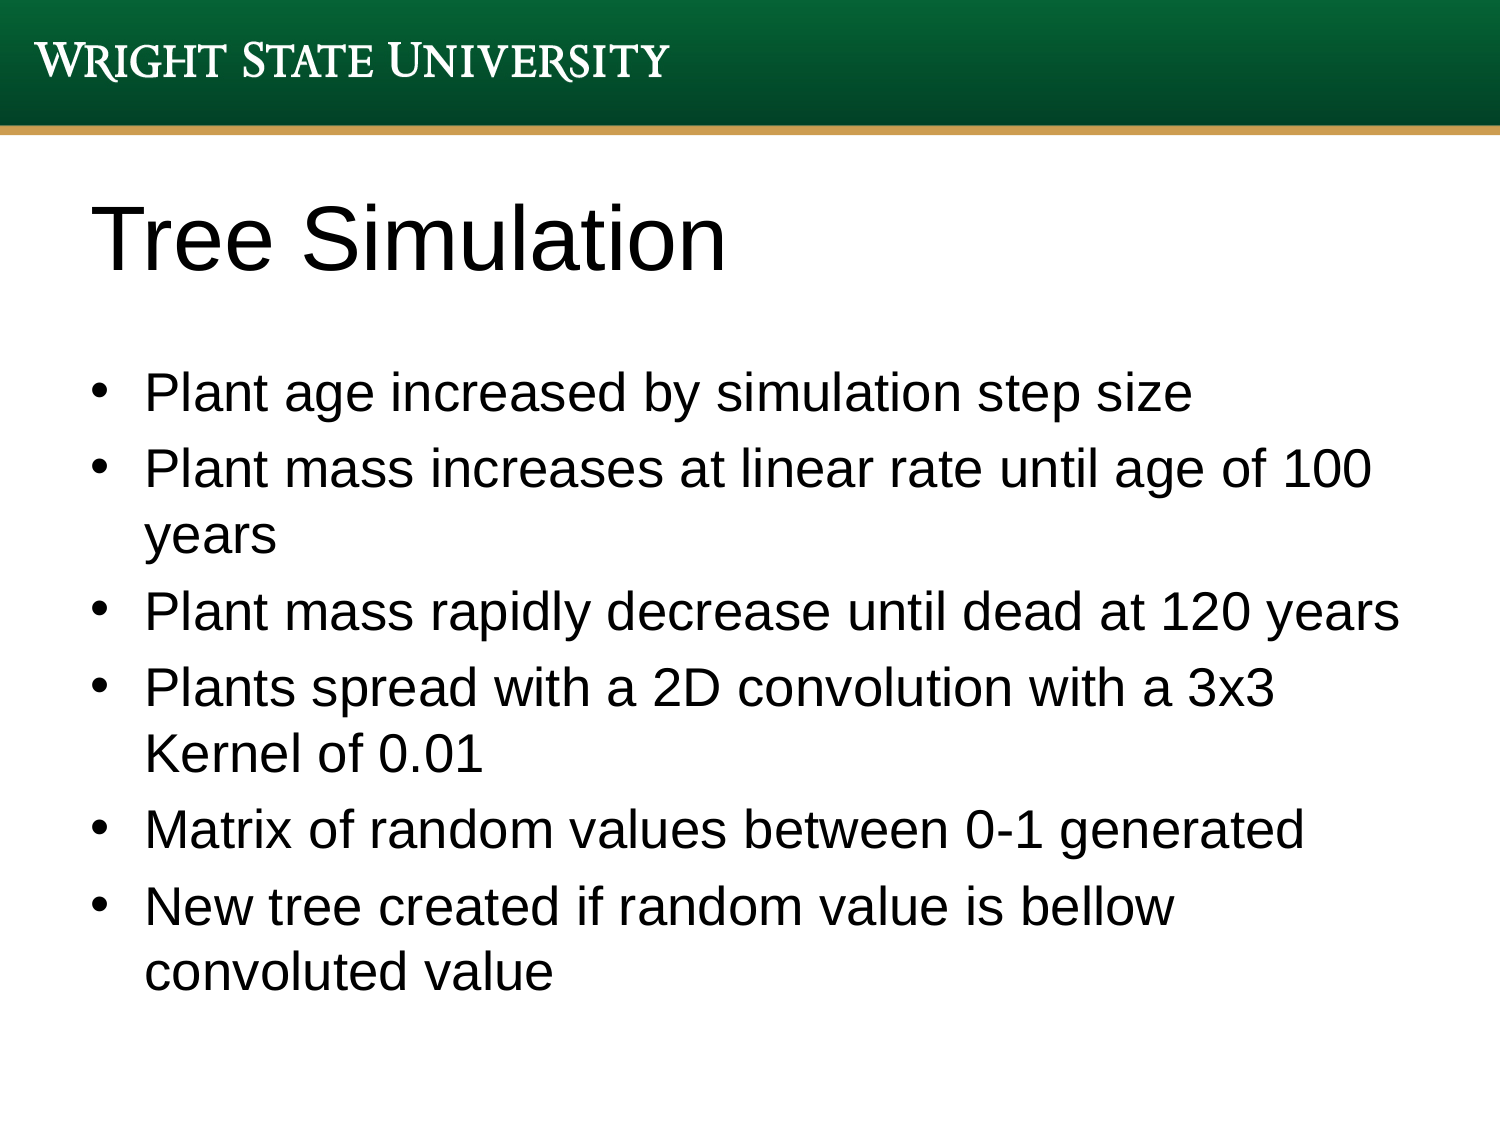

# Tree Simulation
Plant age increased by simulation step size
Plant mass increases at linear rate until age of 100 years
Plant mass rapidly decrease until dead at 120 years
Plants spread with a 2D convolution with a 3x3 Kernel of 0.01
Matrix of random values between 0-1 generated
New tree created if random value is bellow convoluted value